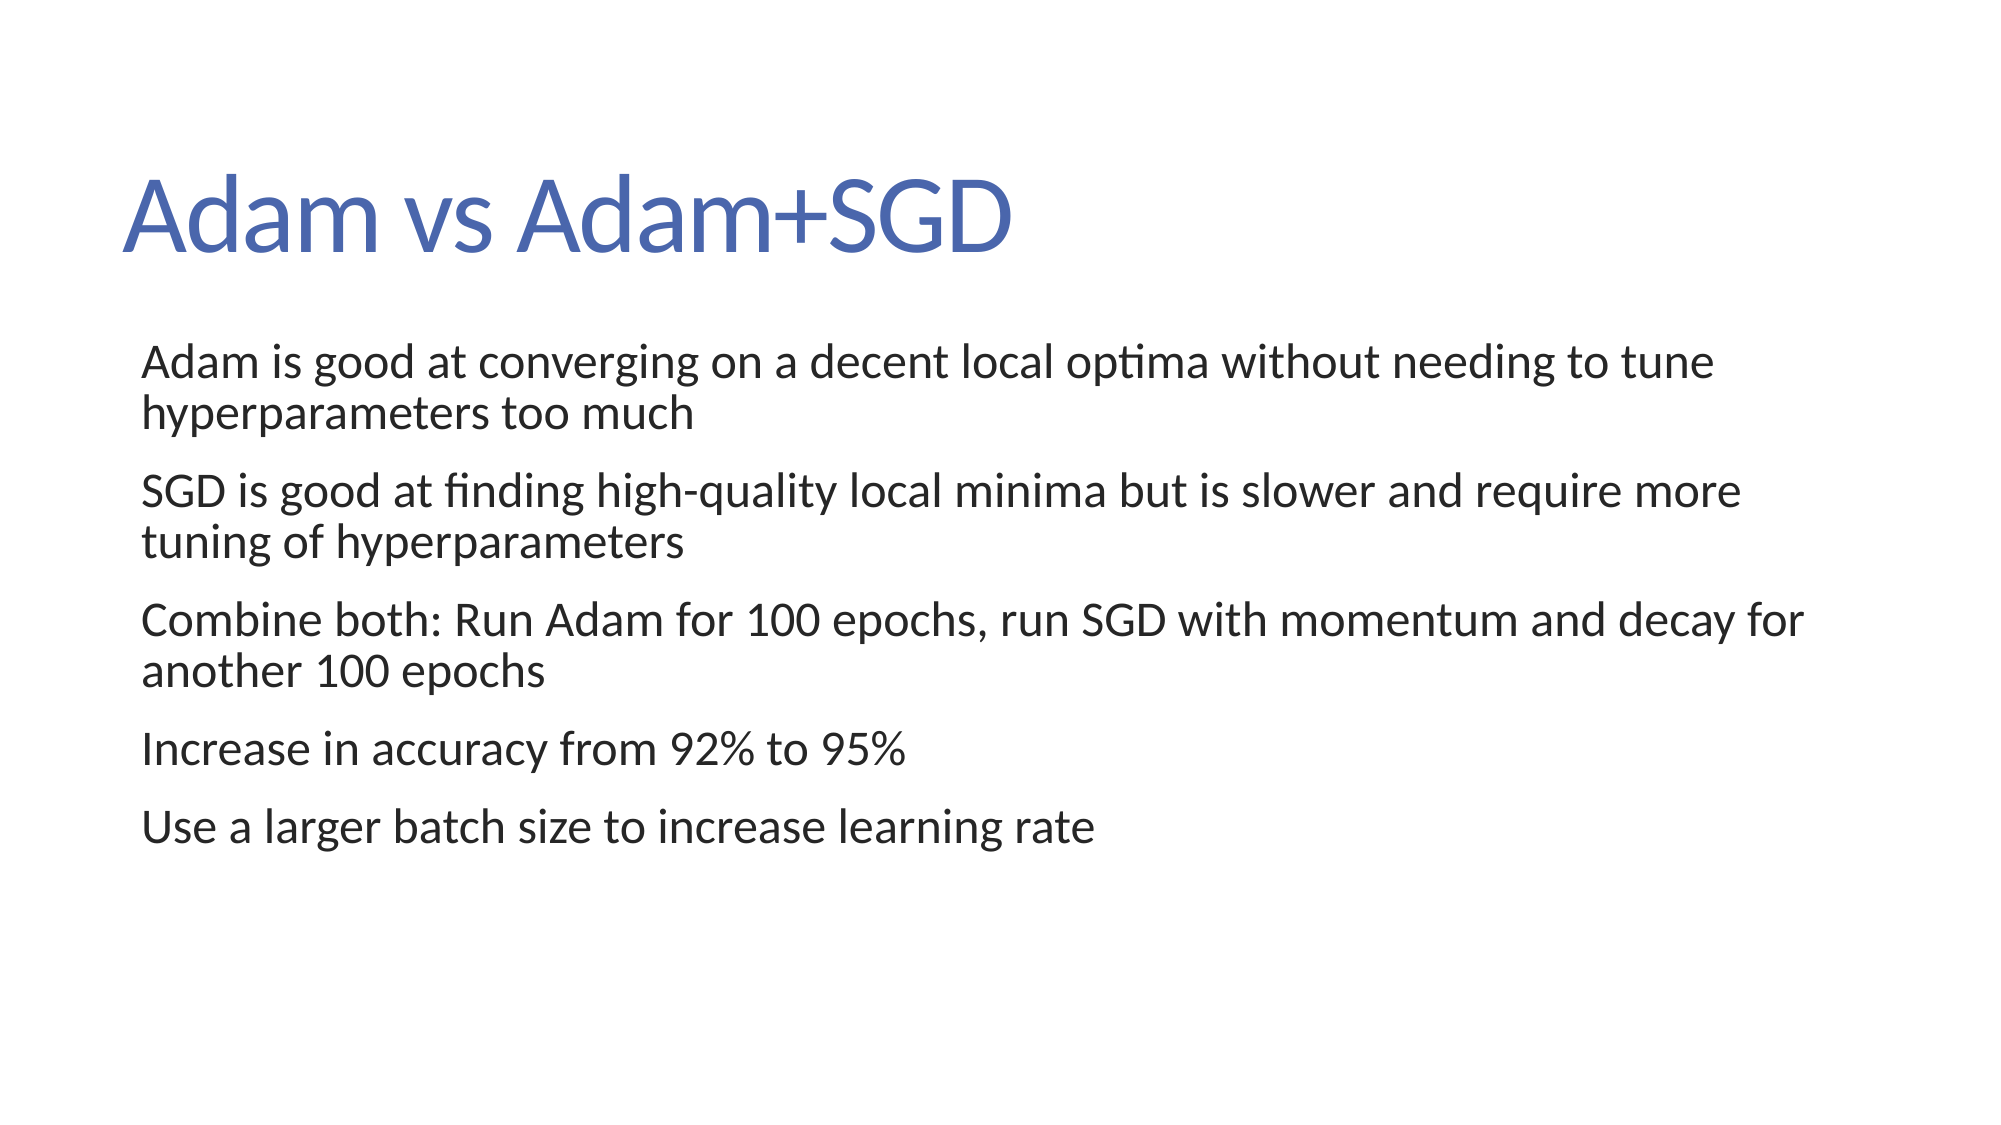

# Adam vs Adam+SGD
Adam is good at converging on a decent local optima without needing to tune hyperparameters too much
SGD is good at finding high-quality local minima but is slower and require more tuning of hyperparameters
Combine both: Run Adam for 100 epochs, run SGD with momentum and decay for another 100 epochs
Increase in accuracy from 92% to 95%
Use a larger batch size to increase learning rate